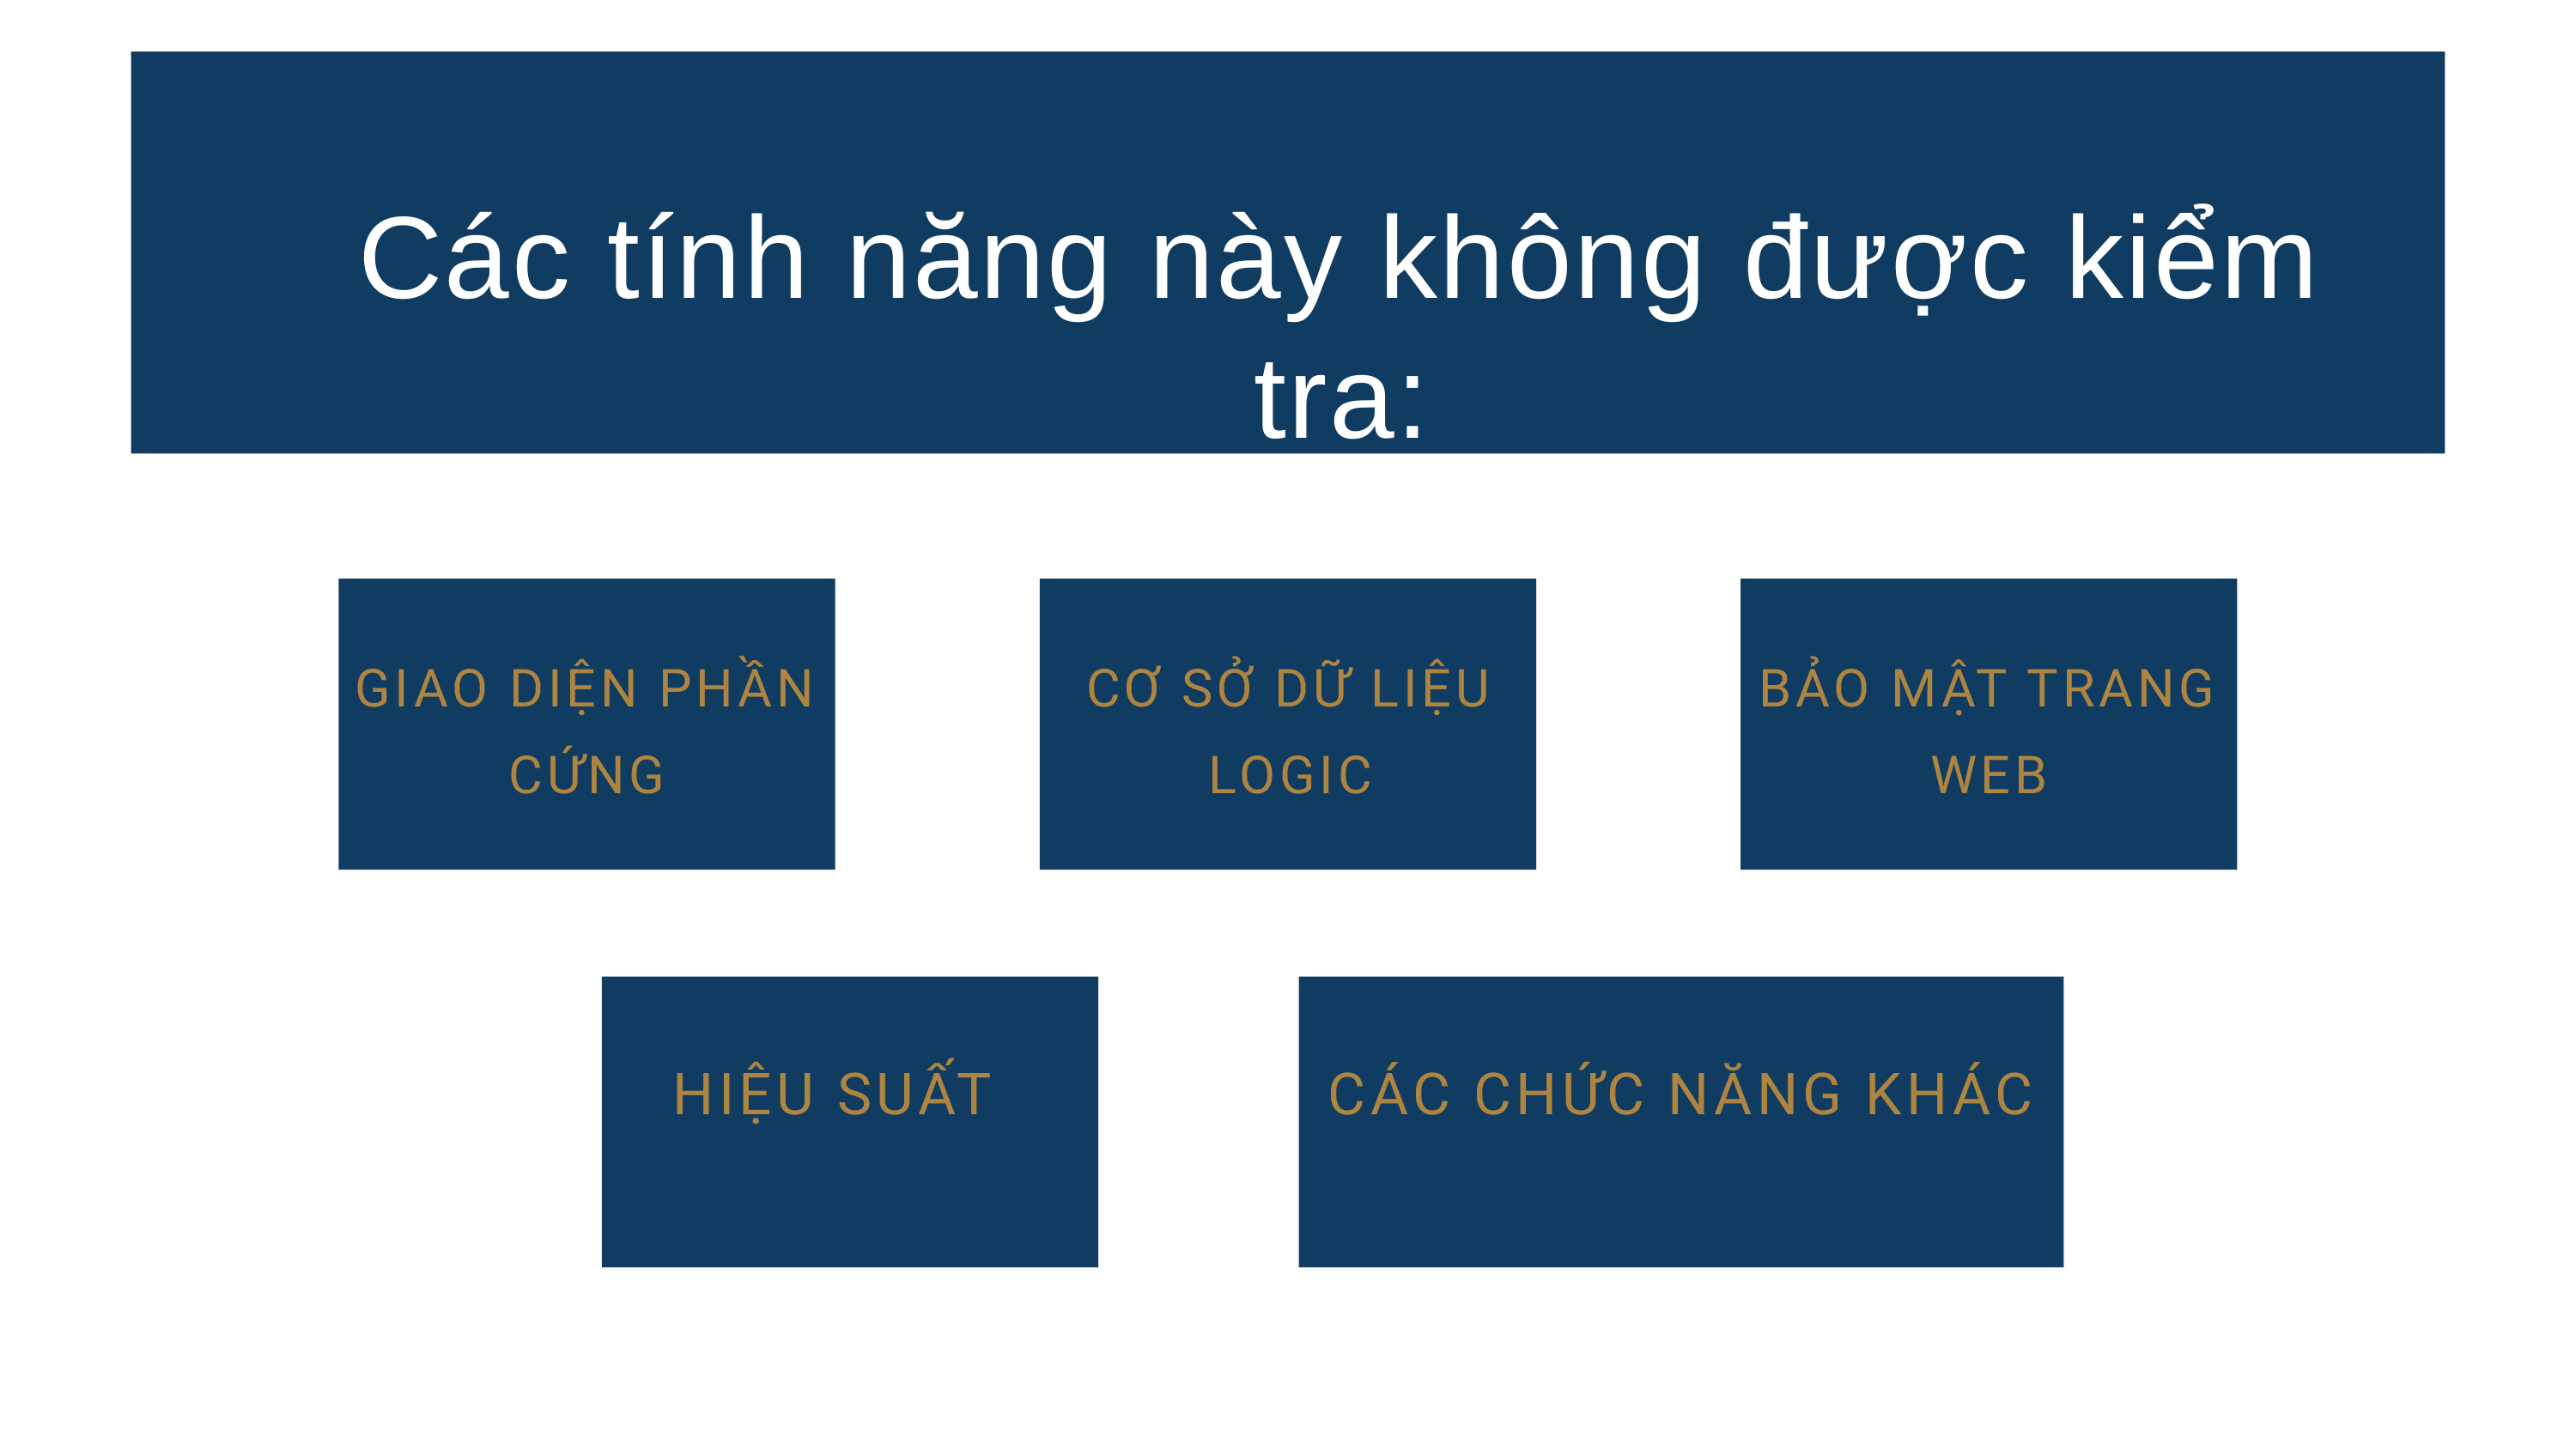

Các tính năng này không được kiểm tra:

GIAO DIỆN PHẦN CỨNG
CƠ SỞ DỮ LIỆU LOGIC
BẢO MẬT TRANG WEB

HIỆU SUẤT
CÁC CHỨC NĂNG KHÁC